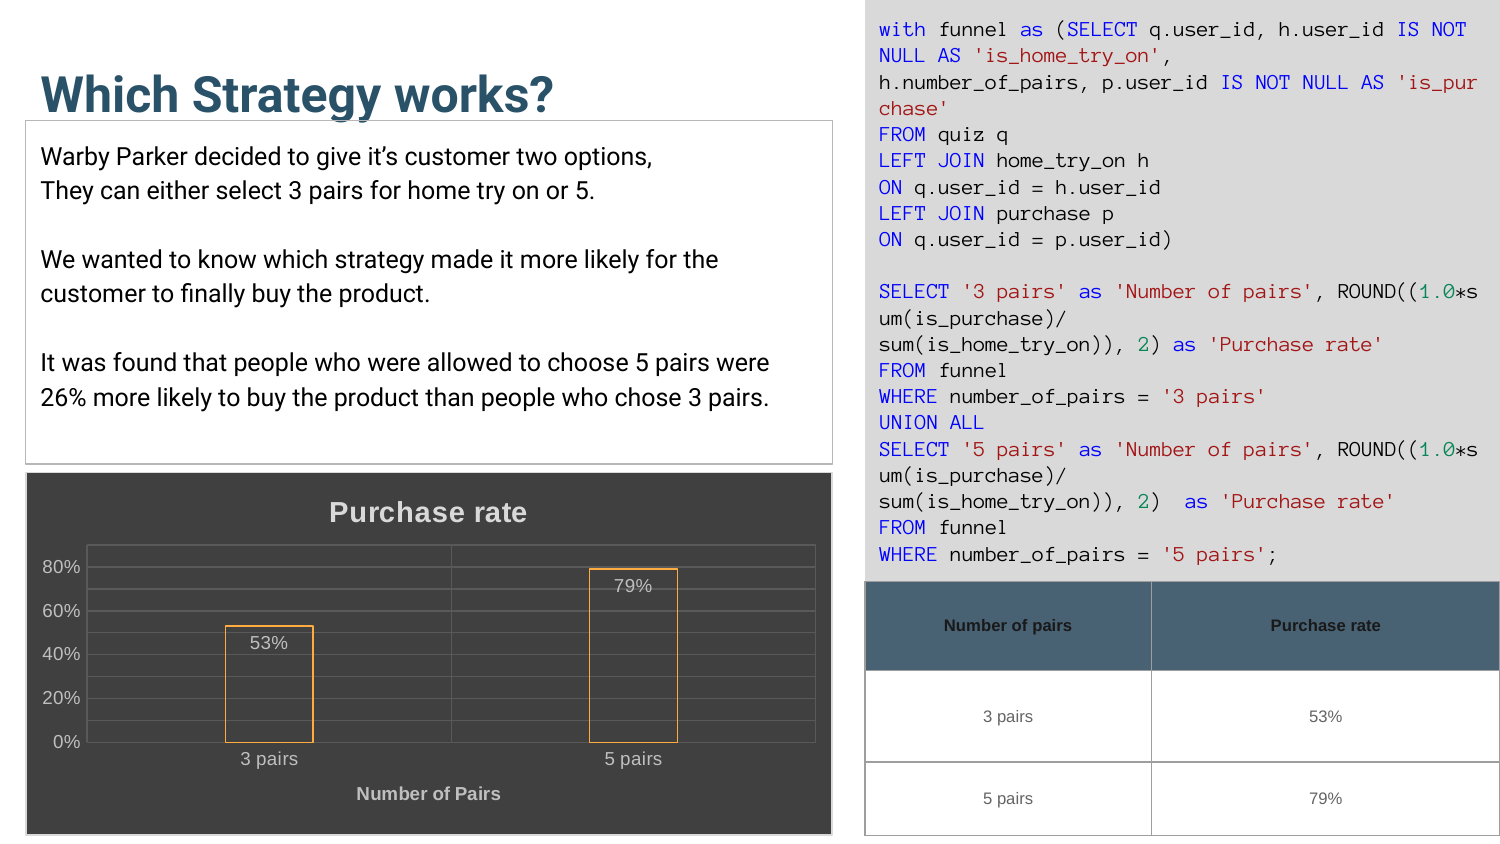

Which Strategy works?
with funnel as (SELECT q.user_id, h.user_id IS NOT NULL AS 'is_home_try_on',
h.number_of_pairs, p.user_id IS NOT NULL AS 'is_purchase'
FROM quiz q
LEFT JOIN home_try_on h
ON q.user_id = h.user_id
LEFT JOIN purchase p
ON q.user_id = p.user_id)
SELECT '3 pairs' as 'Number of pairs', ROUND((1.0*sum(is_purchase)/sum(is_home_try_on)), 2) as 'Purchase rate'
FROM funnel
WHERE number_of_pairs = '3 pairs'
UNION ALL
SELECT '5 pairs' as 'Number of pairs', ROUND((1.0*sum(is_purchase)/sum(is_home_try_on)), 2)  as 'Purchase rate'
FROM funnel
WHERE number_of_pairs = '5 pairs';

Warby Parker decided to give it’s customer two options,
They can either select 3 pairs for home try on or 5.

We wanted to know which strategy made it more likely for the customer to finally buy the product.

It was found that people who were allowed to choose 5 pairs were 26% more likely to buy the product than people who chose 3 pairs.

### Chart:

| Category | Purchase rate |
|---|---|
| 3 pairs | 0.53 |
| 5 pairs | 0.79 |
| Number of pairs | Purchase rate |
| --- | --- |
| 3 pairs | 53% |
| 5 pairs | 79% |